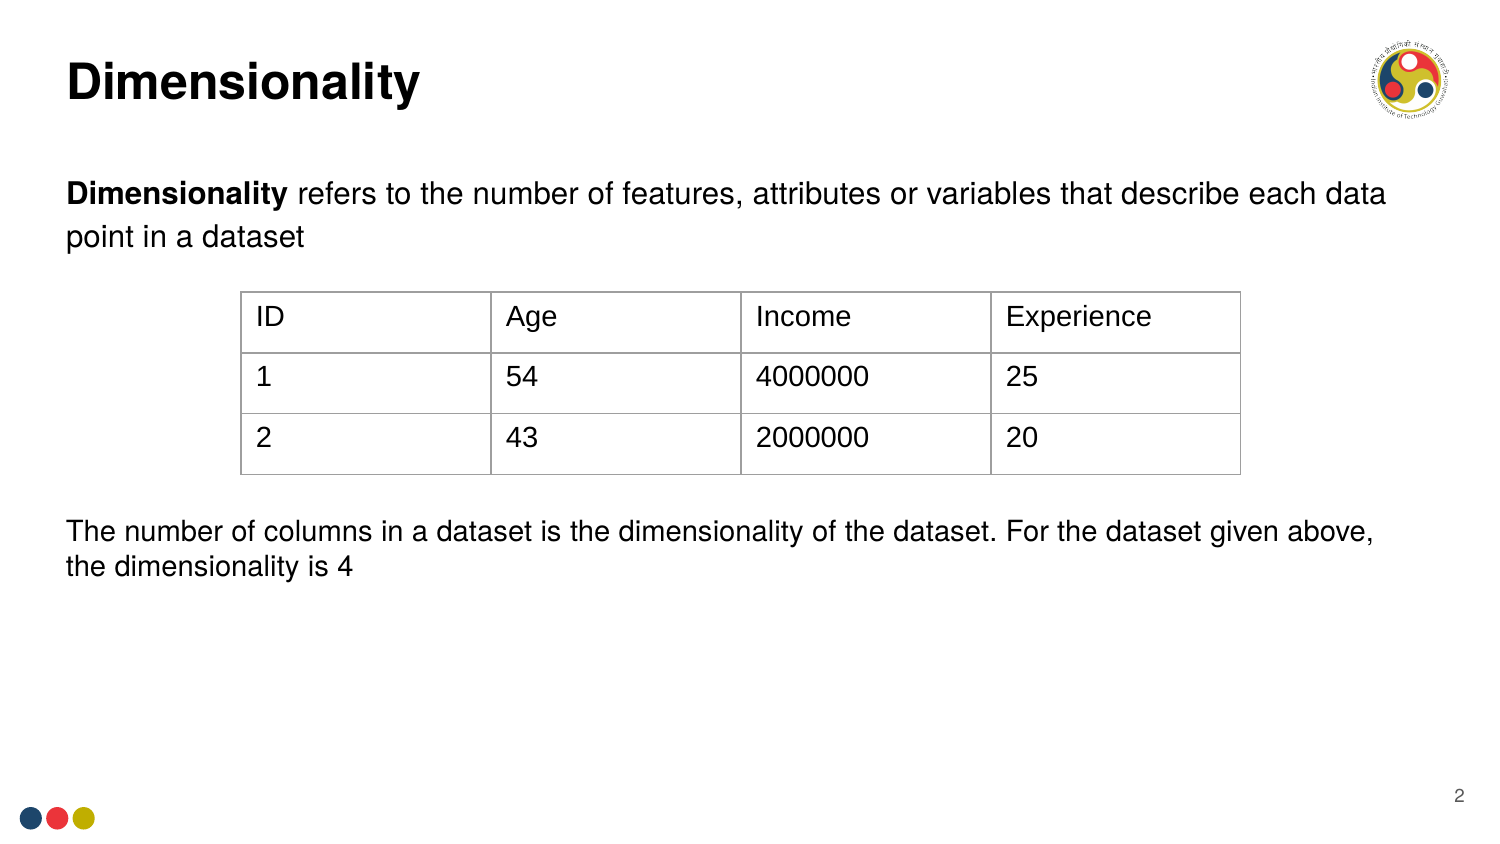

# Dimensionality
Dimensionality refers to the number of features, attributes or variables that describe each data point in a dataset

| ID | Age | Income | Experience |
| --- | --- | --- | --- |
| 1 | 54 | 4000000 | 25 |
| 2 | 43 | 2000000 | 20 |
The number of columns in a dataset is the dimensionality of the dataset. For the dataset given above, the dimensionality is 4
2